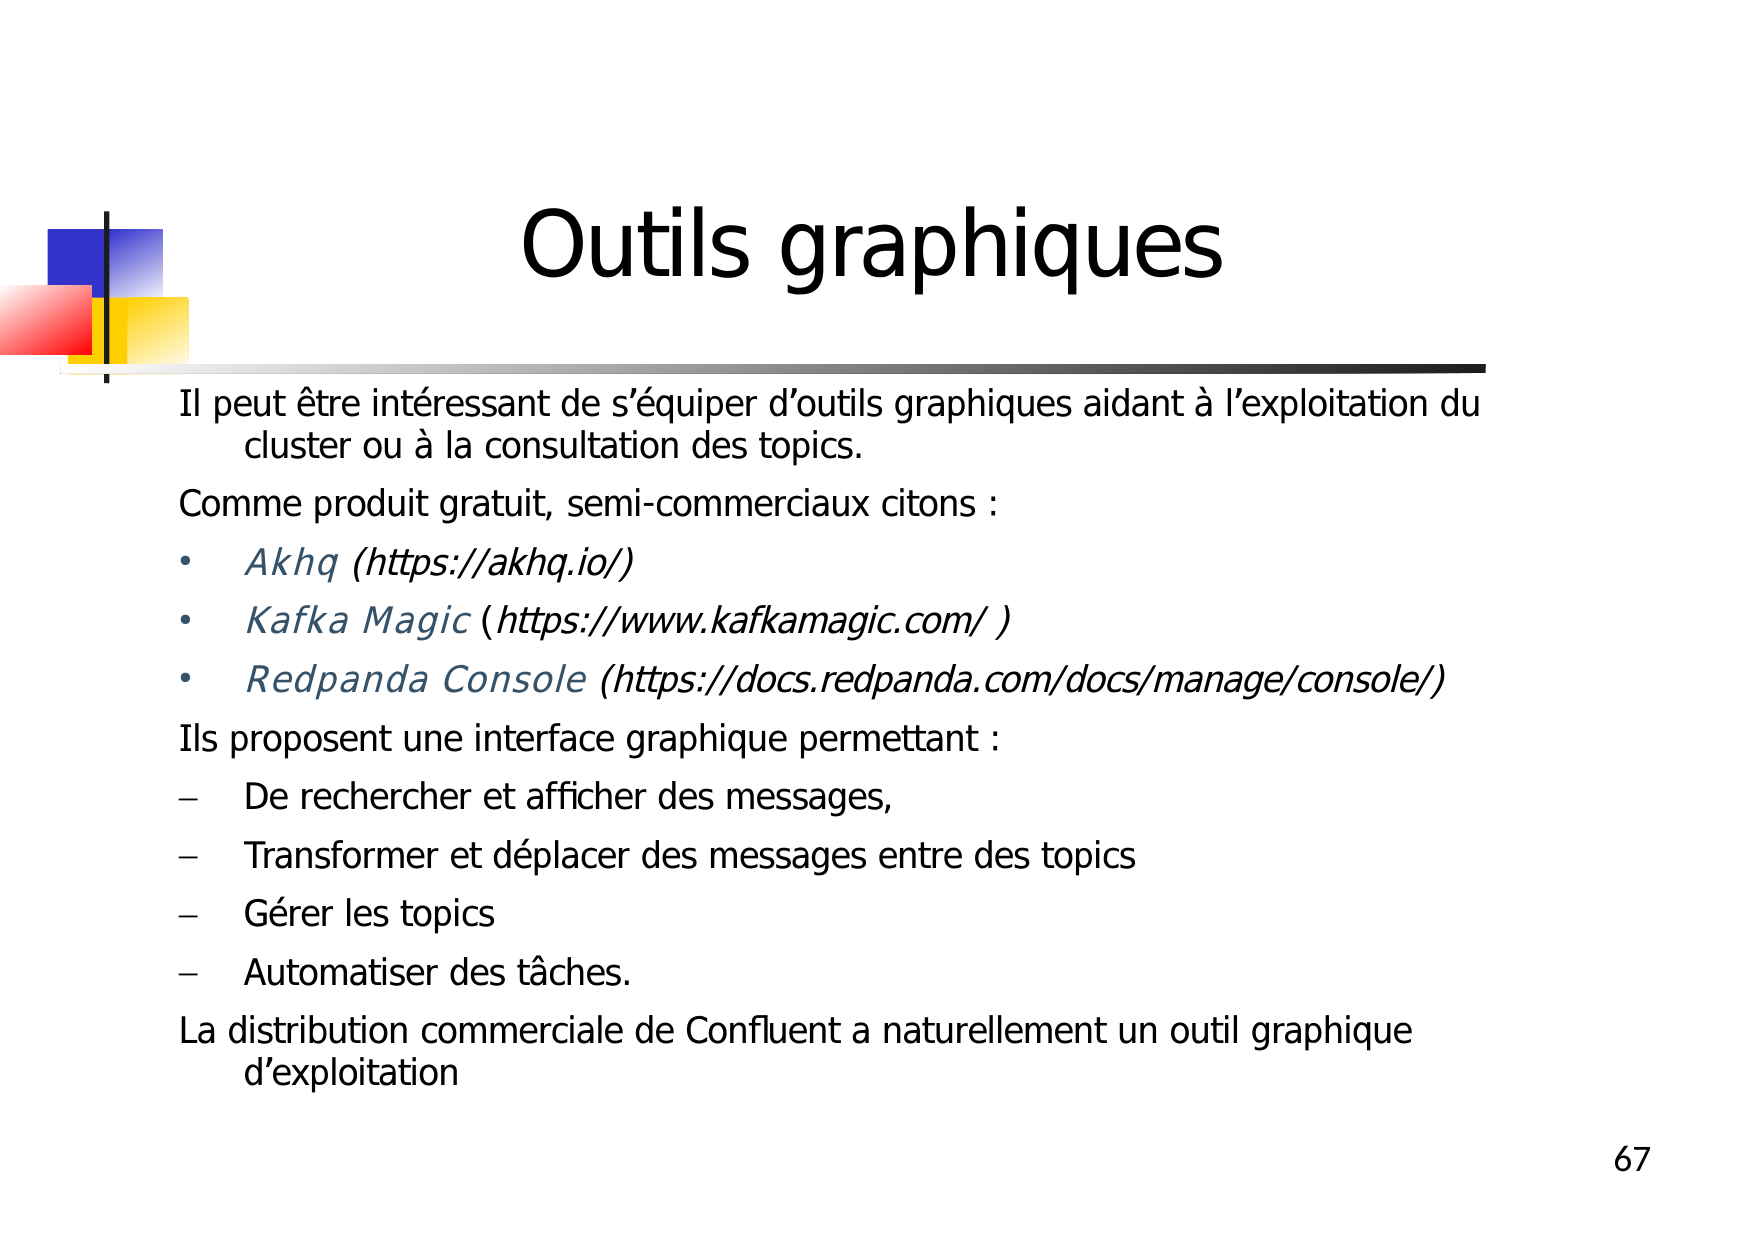

Outils graphiques
Il peut être intéressant de s’équiper d’outils graphiques aidant à l’exploitation du cluster ou à la consultation des topics.
Comme produit gratuit, semi-commerciaux citons :
Akhq (https://akhq.io/)
Kafka Magic (https://www.kafkamagic.com/ )
Redpanda Console (https://docs.redpanda.com/docs/manage/console/)
Ils proposent une interface graphique permettant :
De rechercher et afficher des messages,
Transformer et déplacer des messages entre des topics
Gérer les topics
Automatiser des tâches.
La distribution commerciale de Confluent a naturellement un outil graphique d’exploitation